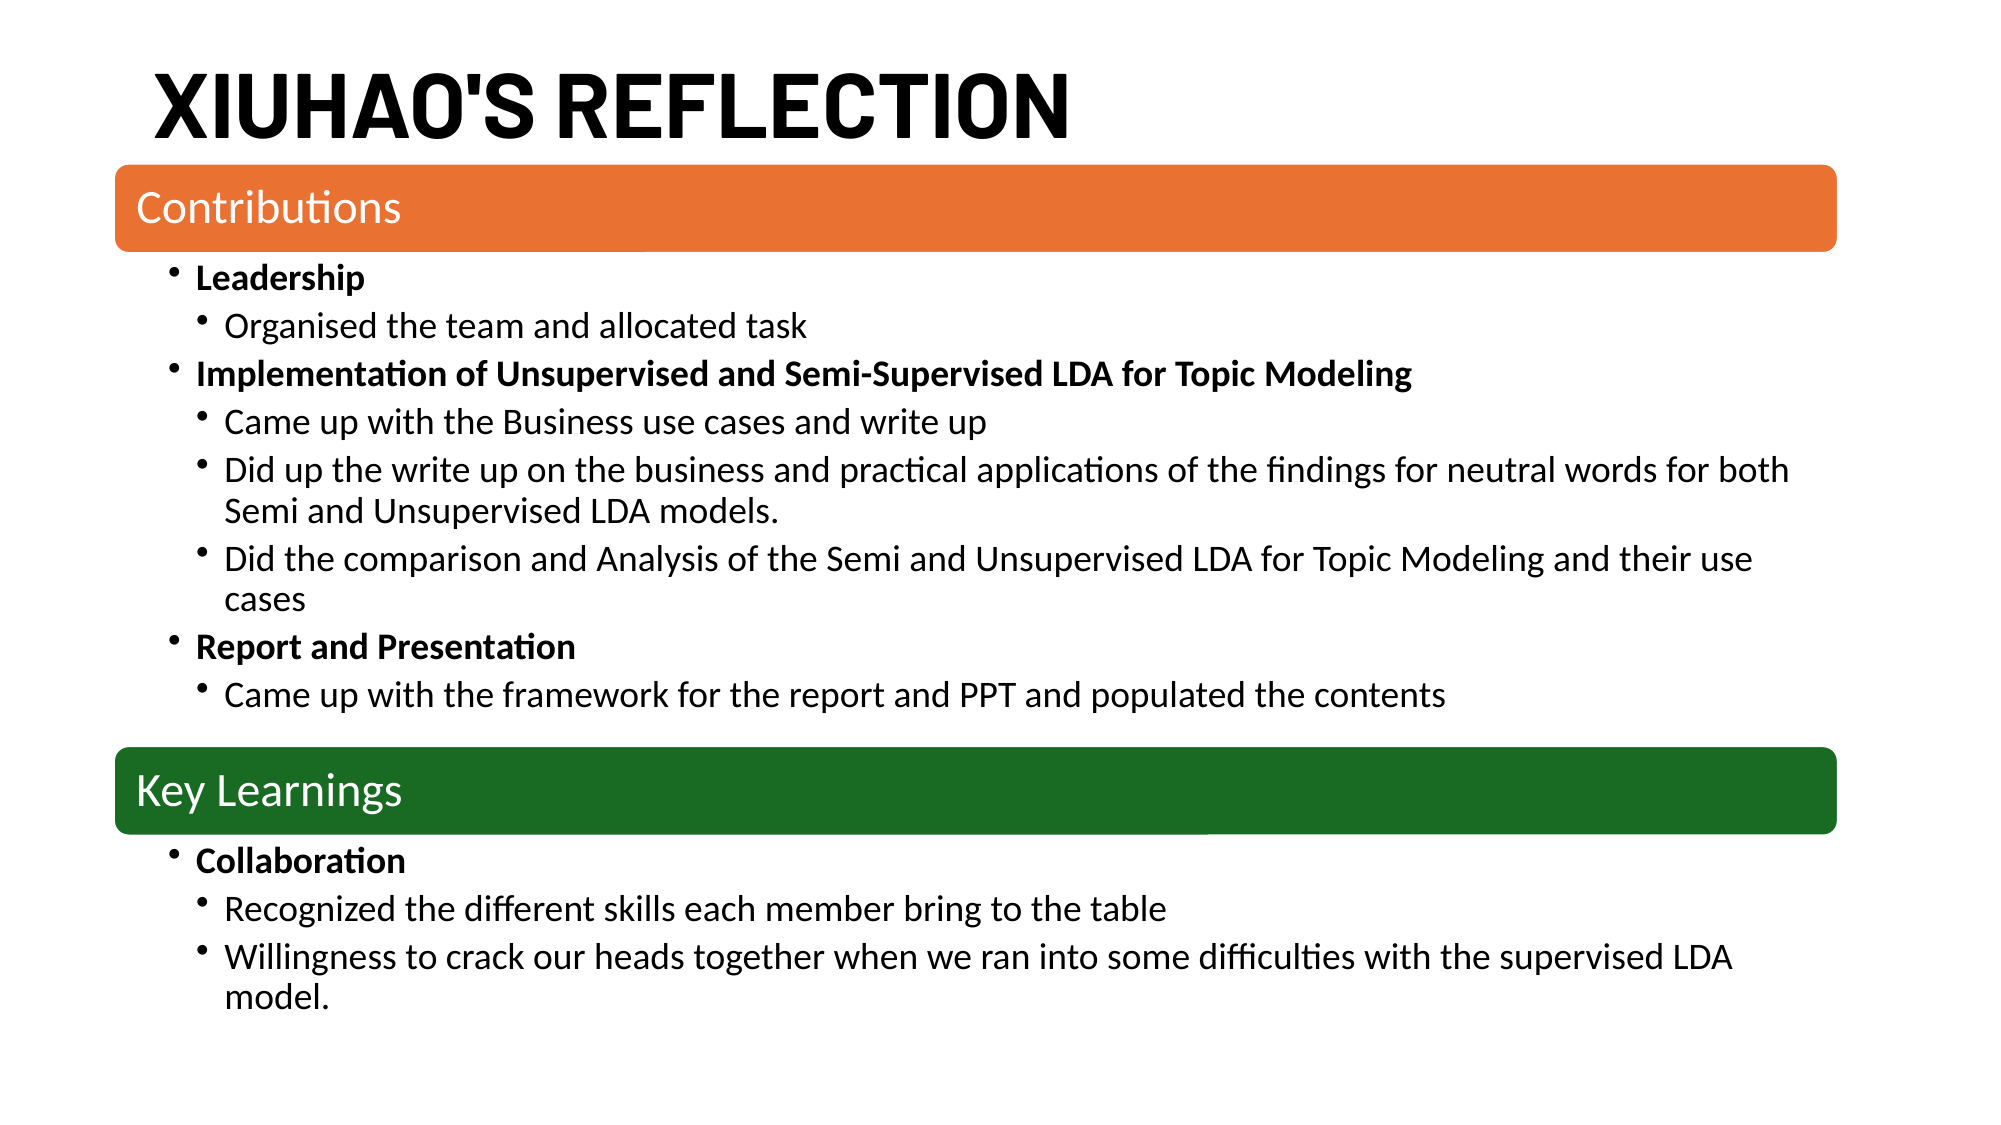

# XIUHAO'S REFLECTION
Contributions
Leadership
Organised the team and allocated task
Implementation of Unsupervised and Semi-Supervised LDA for Topic Modeling
Came up with the Business use cases and write up
Did up the write up on the business and practical applications of the findings for neutral words for both Semi and Unsupervised LDA models.
Did the comparison and Analysis of the Semi and Unsupervised LDA for Topic Modeling and their use cases
Report and Presentation
Came up with the framework for the report and PPT and populated the contents
Key Learnings
Collaboration
Recognized the different skills each member bring to the table
Willingness to crack our heads together when we ran into some difficulties with the supervised LDA model.